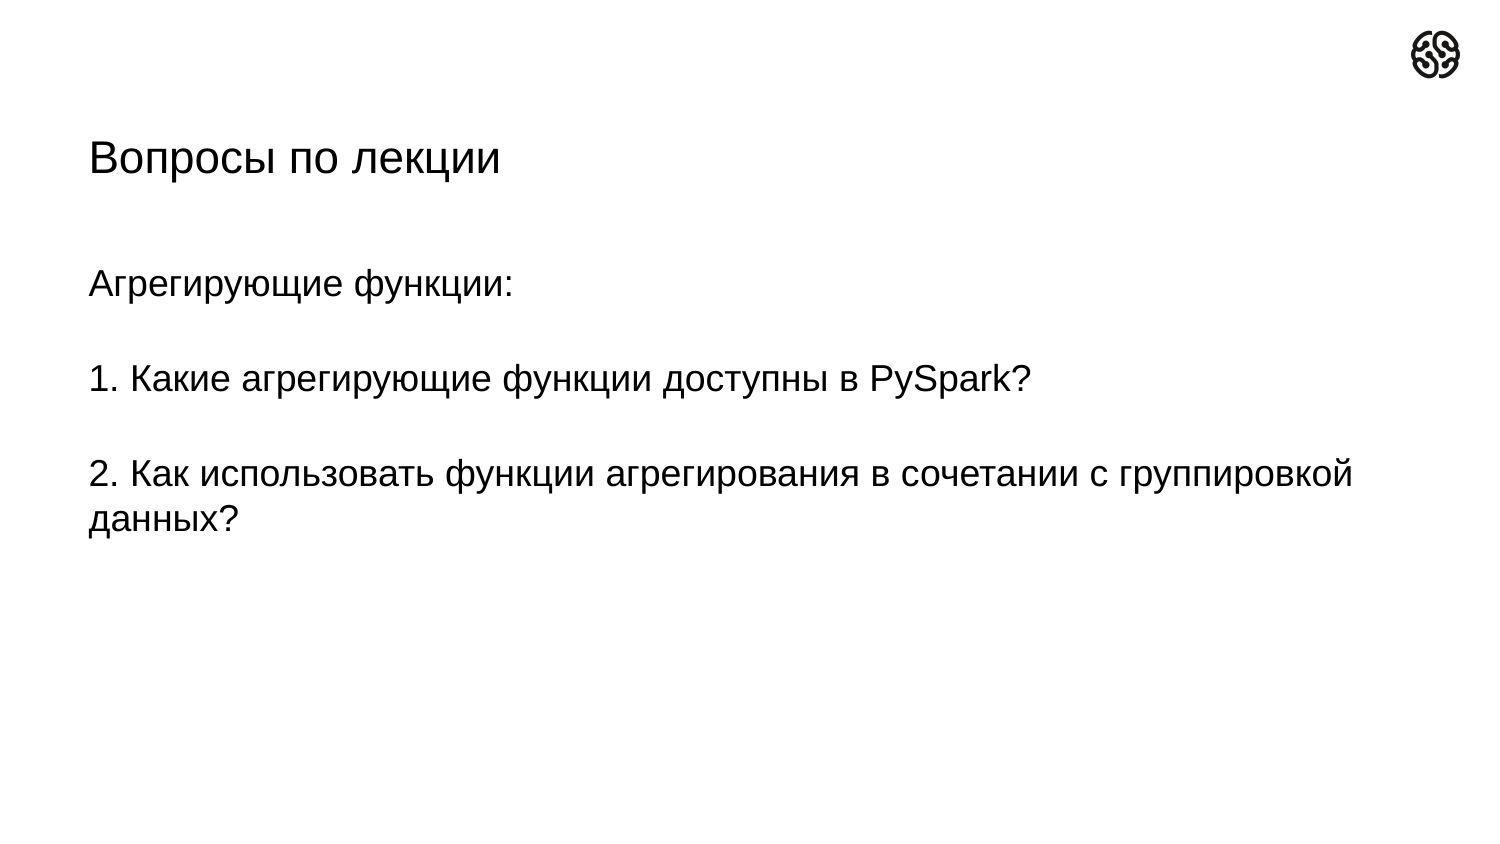

# Вопросы по лекции

Агрегирующие функции:
1. Какие агрегирующие функции доступны в PySpark?
2. Как использовать функции агрегирования в сочетании с группировкой данных?